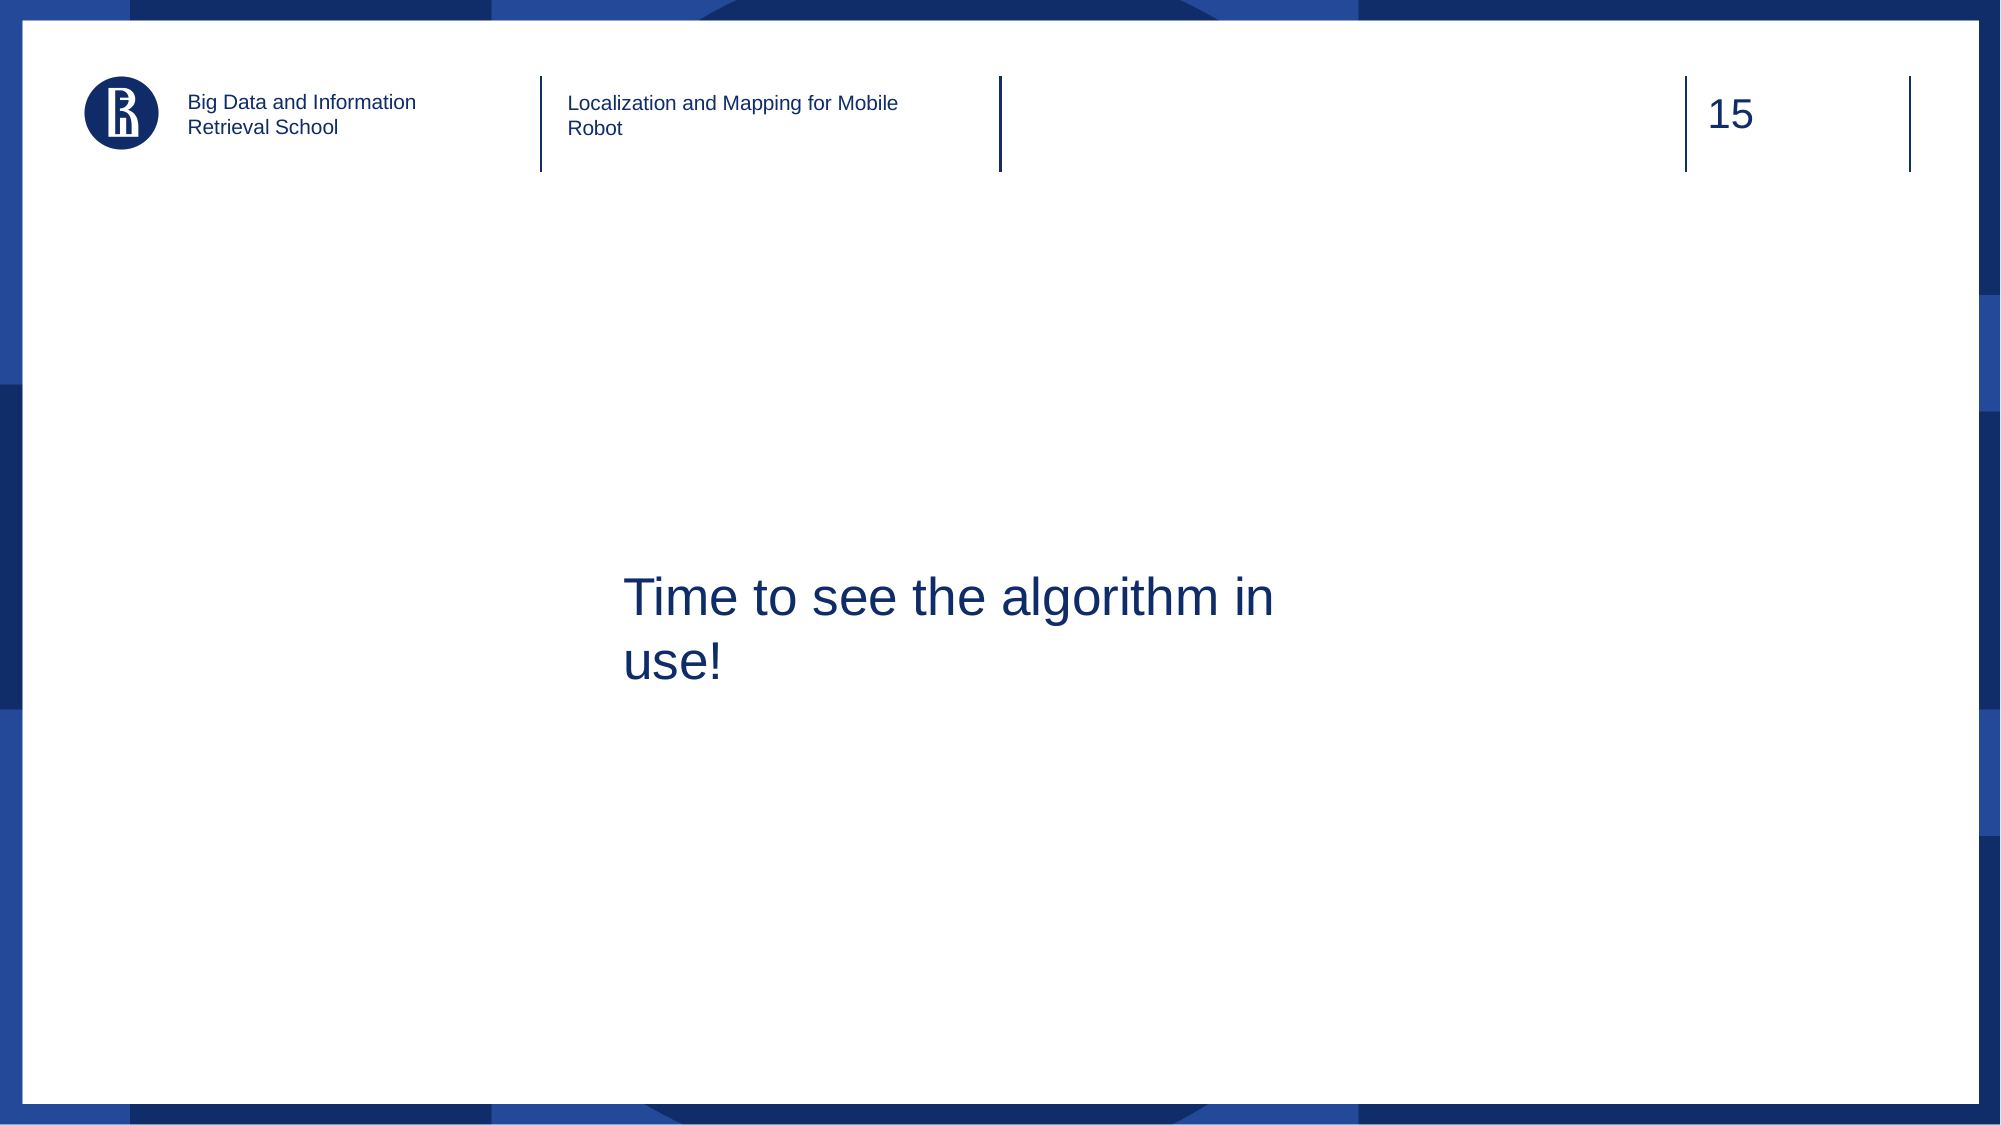

Big Data and Information Retrieval School

Localization and Mapping for Mobile Robot
# Time to see the algorithm in use!